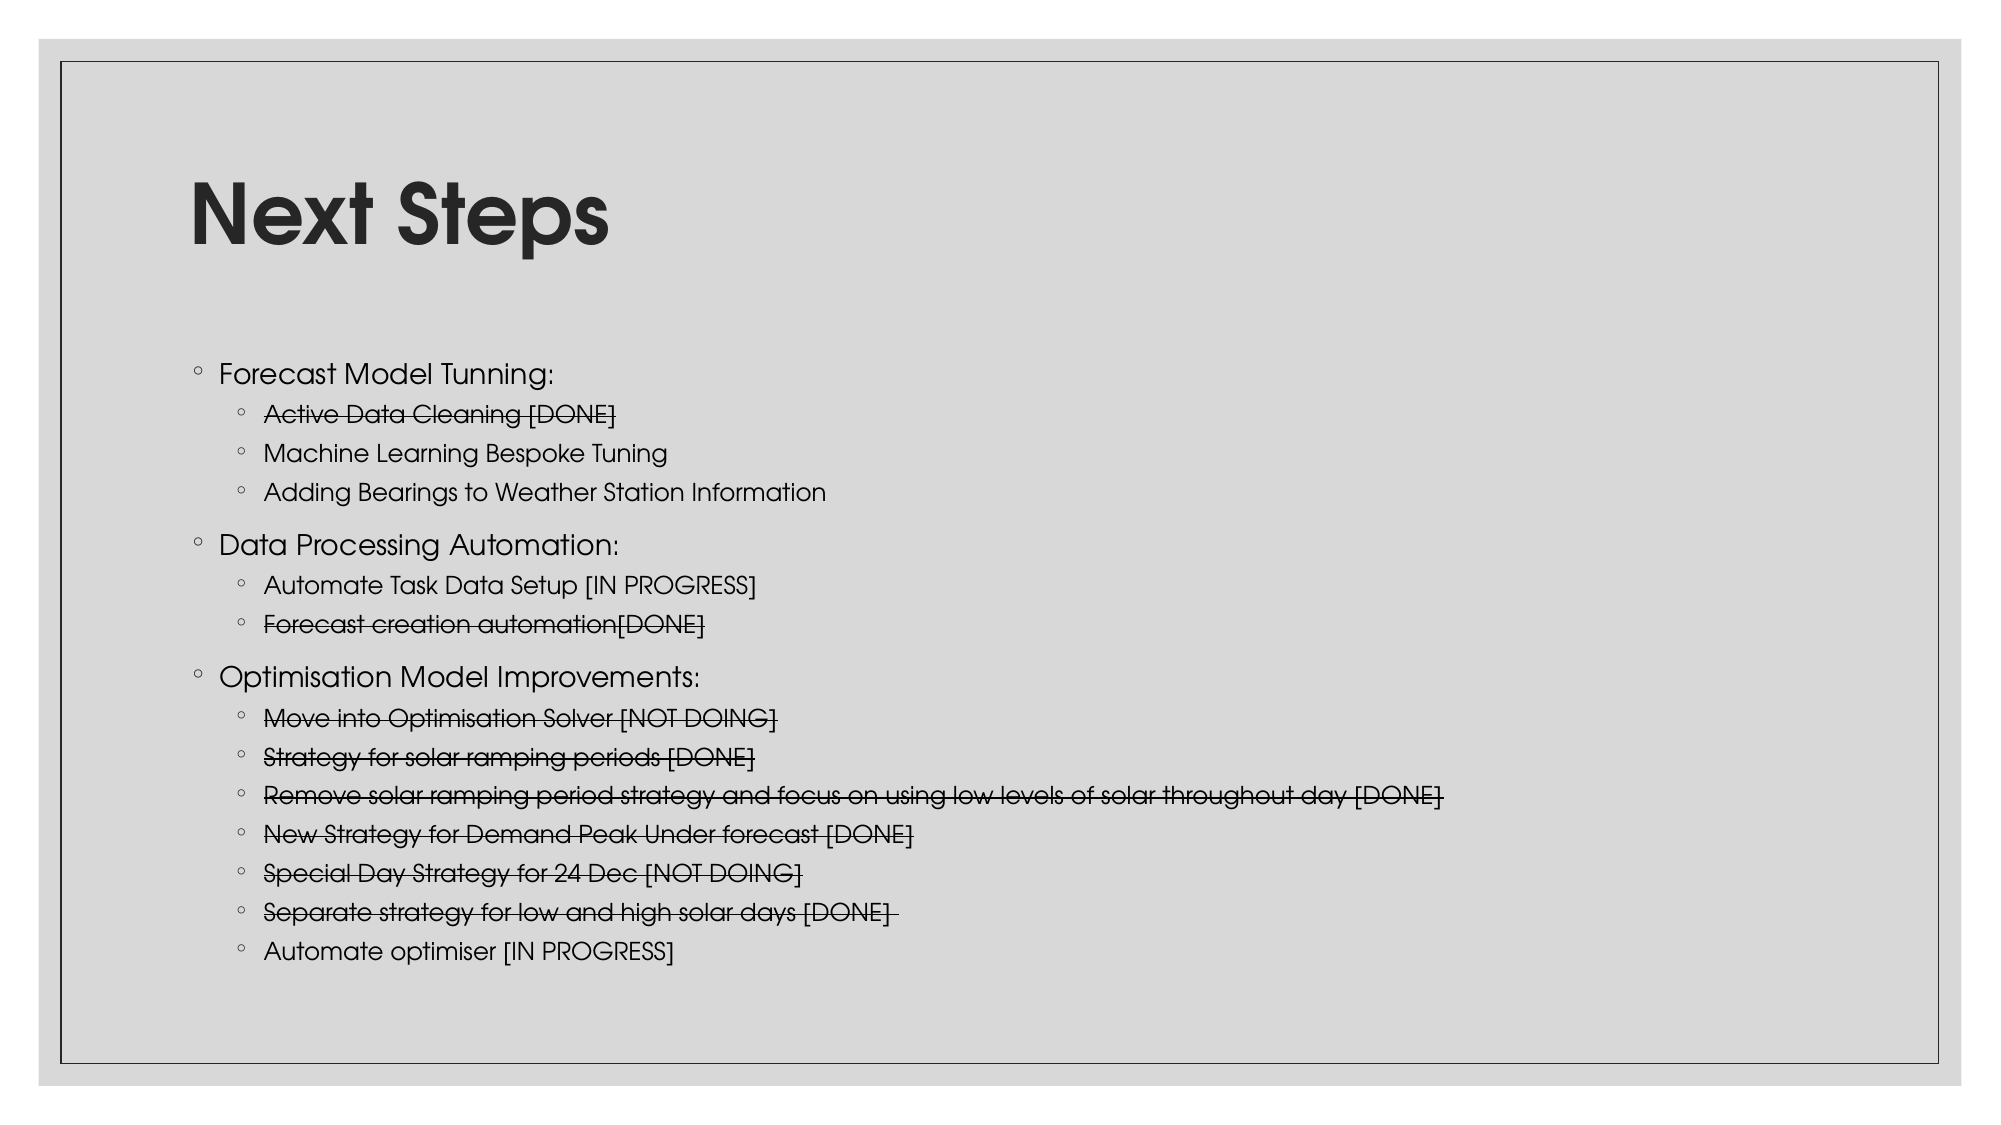

# Next Steps
Forecast Model Tunning:
Active Data Cleaning [DONE]
Machine Learning Bespoke Tuning
Adding Bearings to Weather Station Information
Data Processing Automation:
Automate Task Data Setup [IN PROGRESS]
Forecast creation automation[DONE]
Optimisation Model Improvements:
Move into Optimisation Solver [NOT DOING]
Strategy for solar ramping periods [DONE]
Remove solar ramping period strategy and focus on using low levels of solar throughout day [DONE]
New Strategy for Demand Peak Under forecast [DONE]
Special Day Strategy for 24 Dec [NOT DOING]
Separate strategy for low and high solar days [DONE]
Automate optimiser [IN PROGRESS]